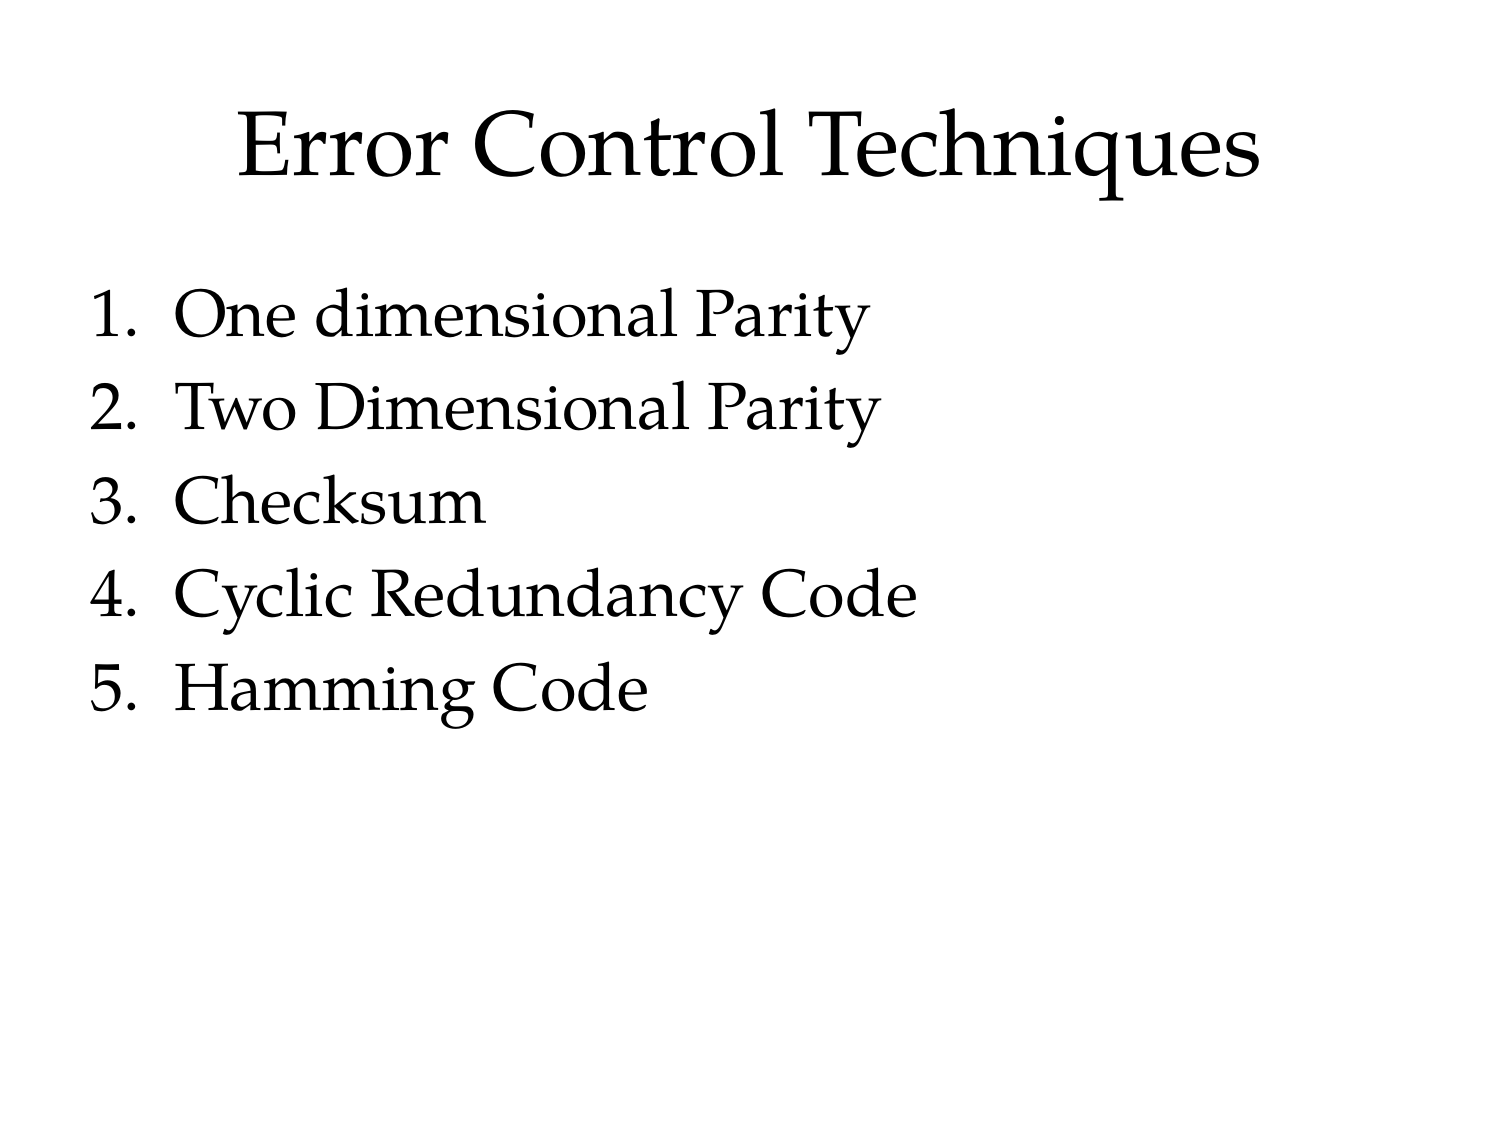

# Error Control Techniques
One dimensional Parity
Two Dimensional Parity
Checksum
Cyclic Redundancy Code
Hamming Code